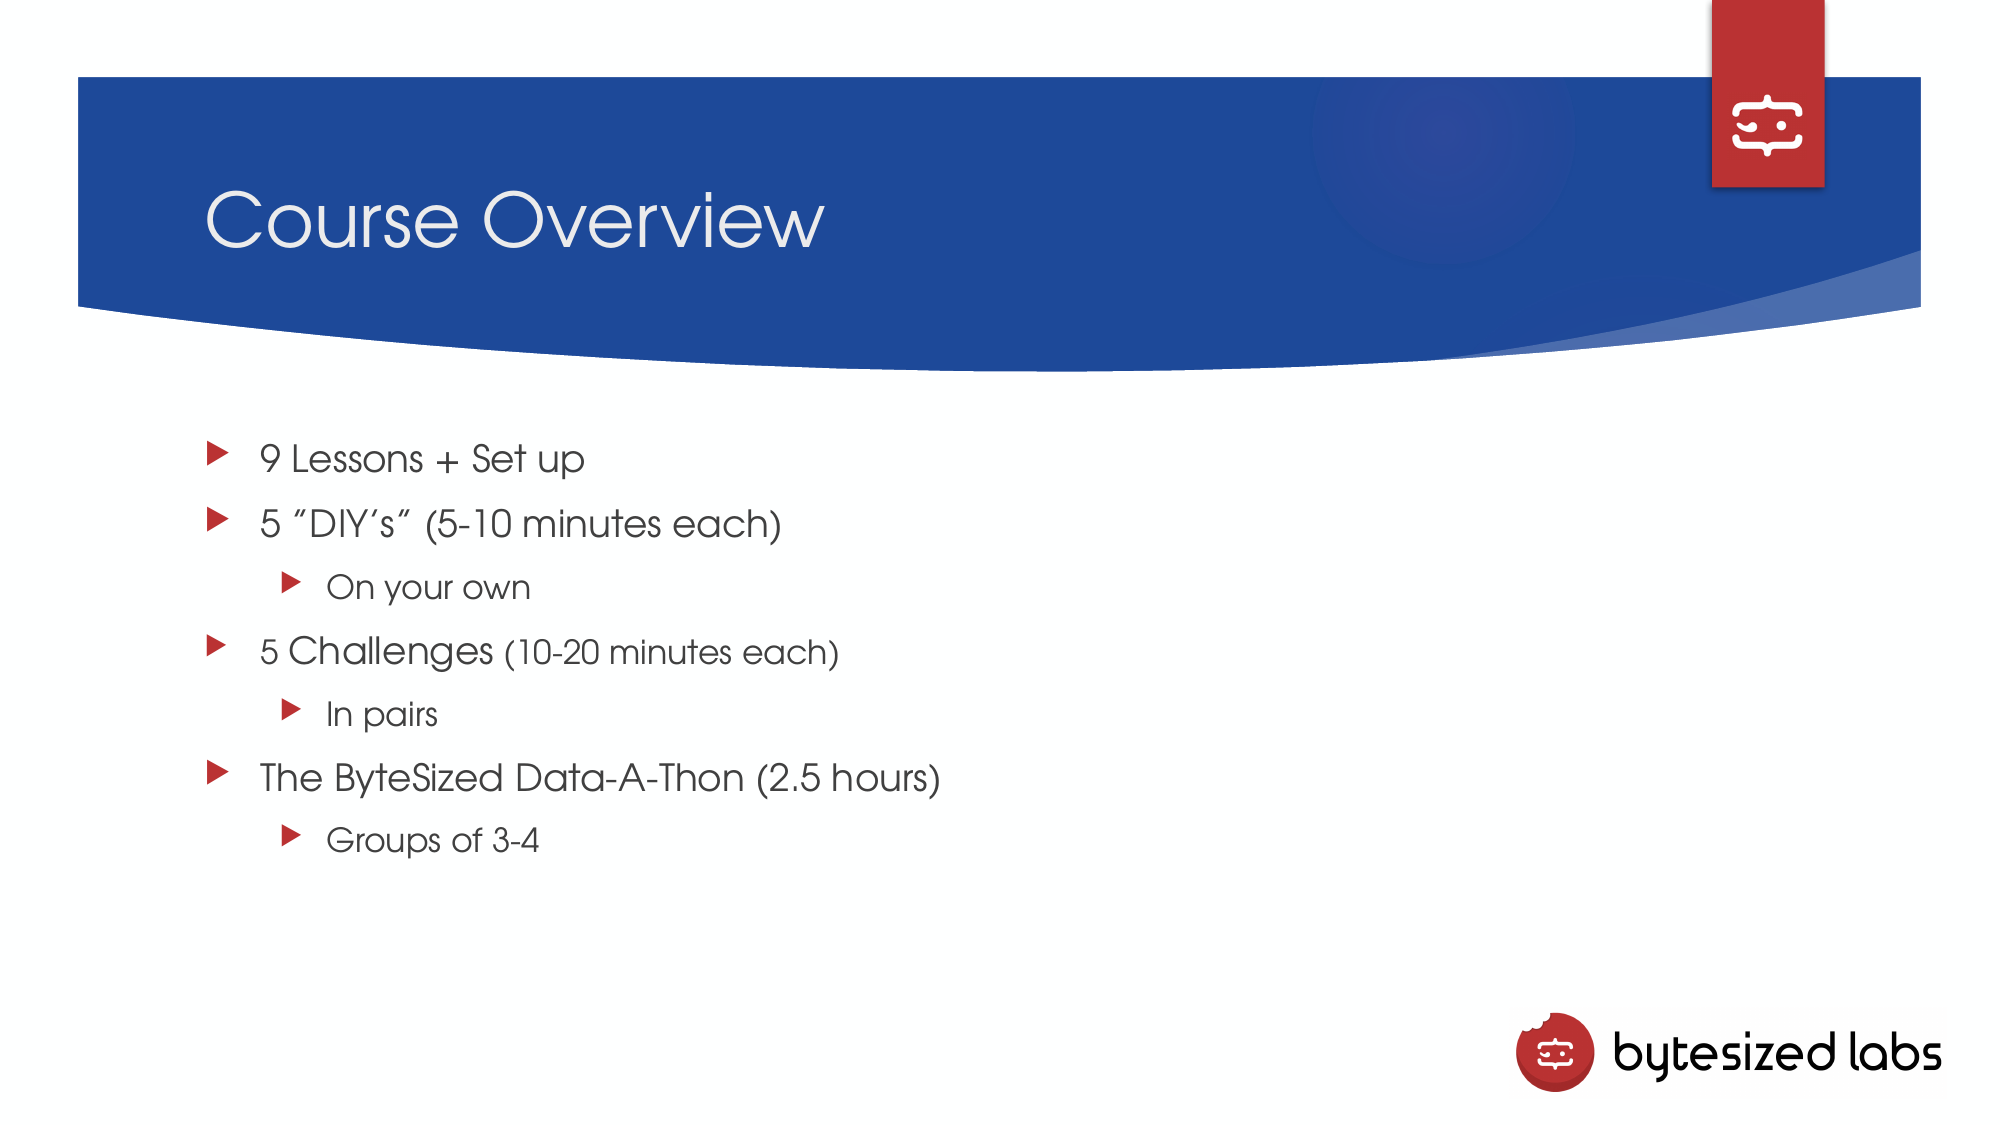

# Course Overview
9 Lessons + Set up
5 ”DIY’s” (5-10 minutes each)
On your own
5 Challenges (10-20 minutes each)
In pairs
The ByteSized Data-A-Thon (2.5 hours)
Groups of 3-4